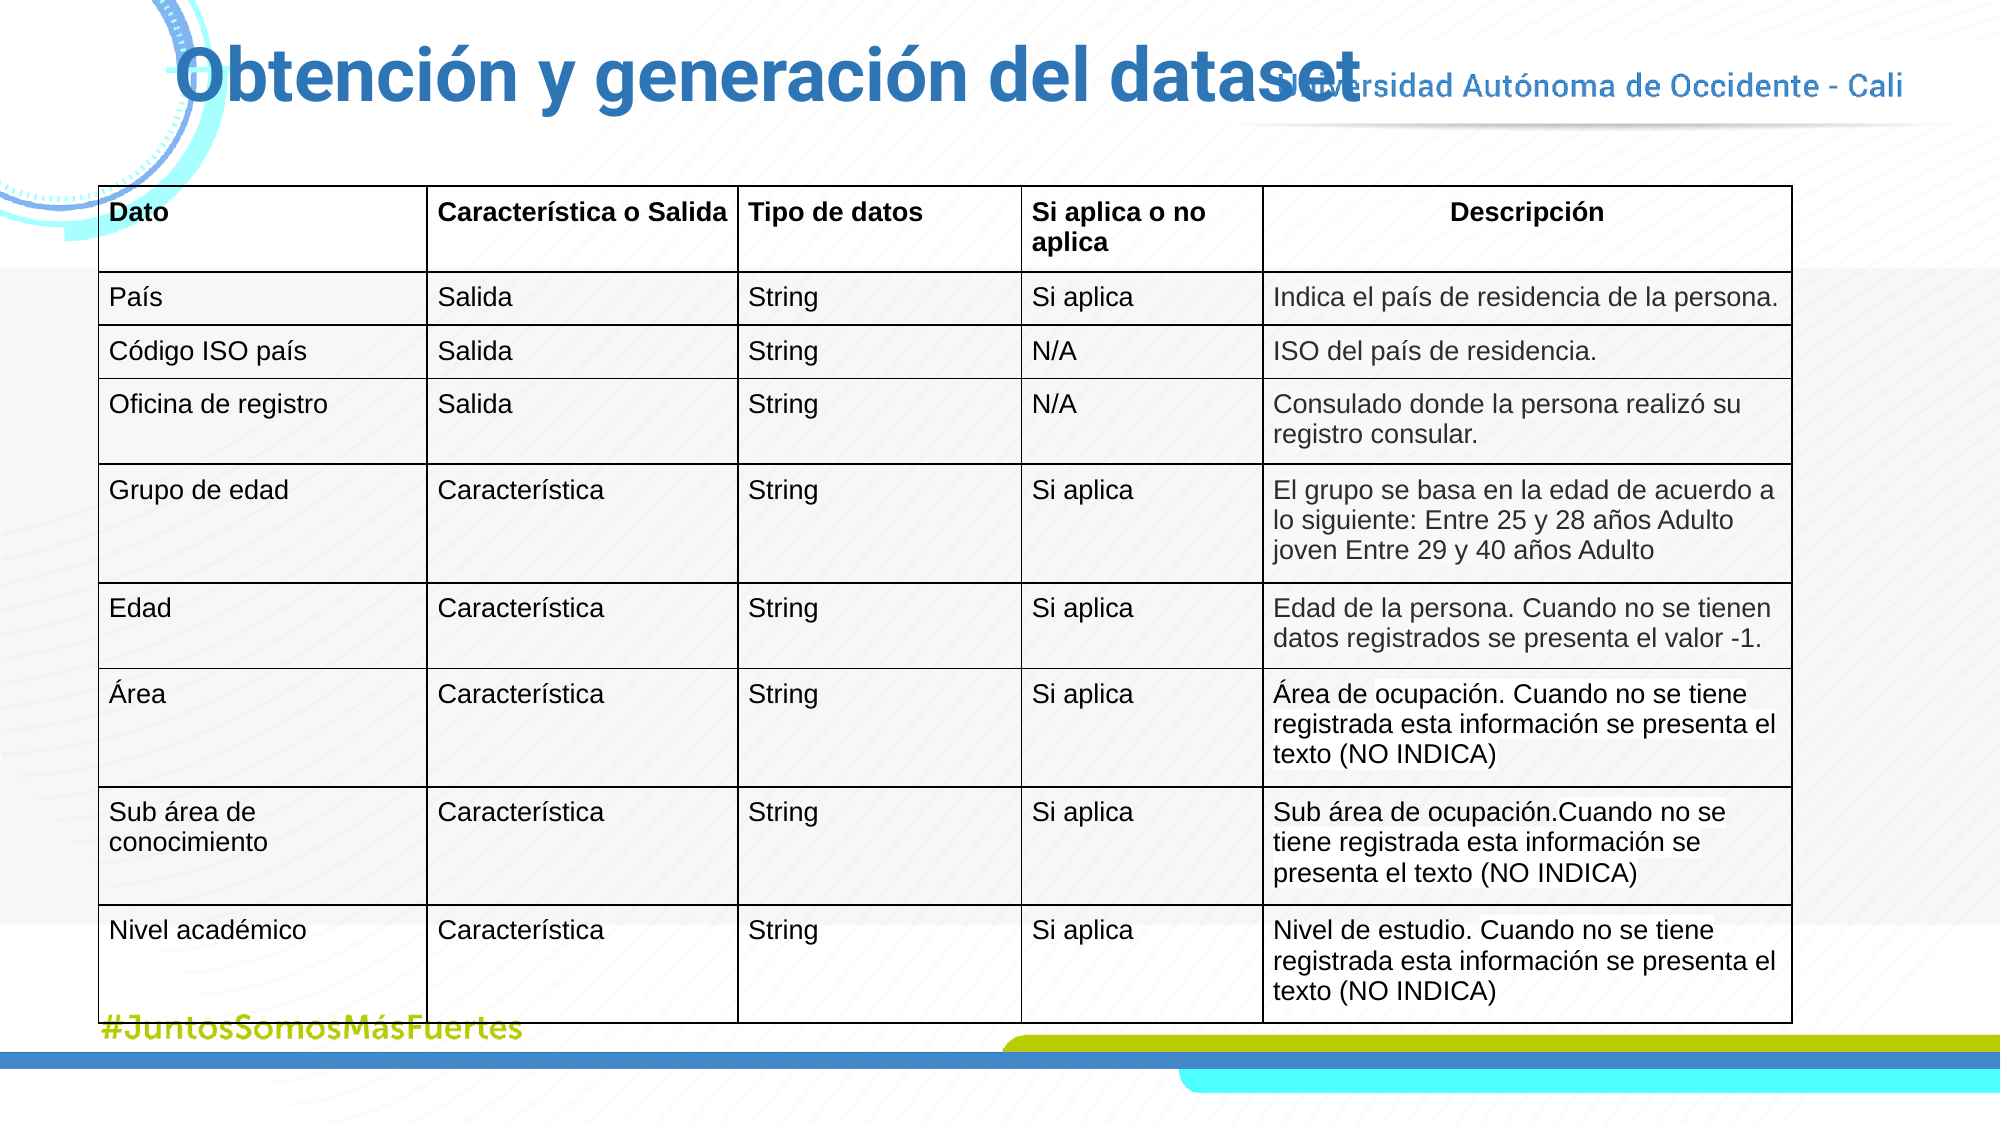

Obtención y generación del dataset
| Dato | Característica o Salida | Tipo de datos | Si aplica o no aplica | Descripción |
| --- | --- | --- | --- | --- |
| País | Salida | String | Si aplica | Indica el país de residencia de la persona. |
| Código ISO país | Salida | String | N/A | ISO del país de residencia. |
| Oficina de registro | Salida | String | N/A | Consulado donde la persona realizó su registro consular. |
| Grupo de edad | Característica | String | Si aplica | El grupo se basa en la edad de acuerdo a lo siguiente: Entre 25 y 28 años Adulto joven Entre 29 y 40 años Adulto |
| Edad | Característica | String | Si aplica | Edad de la persona. Cuando no se tienen datos registrados se presenta el valor -1. |
| Área | Característica | String | Si aplica | Área de ocupación. Cuando no se tiene registrada esta información se presenta el texto (NO INDICA) |
| Sub área de conocimiento | Característica | String | Si aplica | Sub área de ocupación.Cuando no se tiene registrada esta información se presenta el texto (NO INDICA) |
| Nivel académico | Característica | String | Si aplica | Nivel de estudio. Cuando no se tiene registrada esta información se presenta el texto (NO INDICA) |